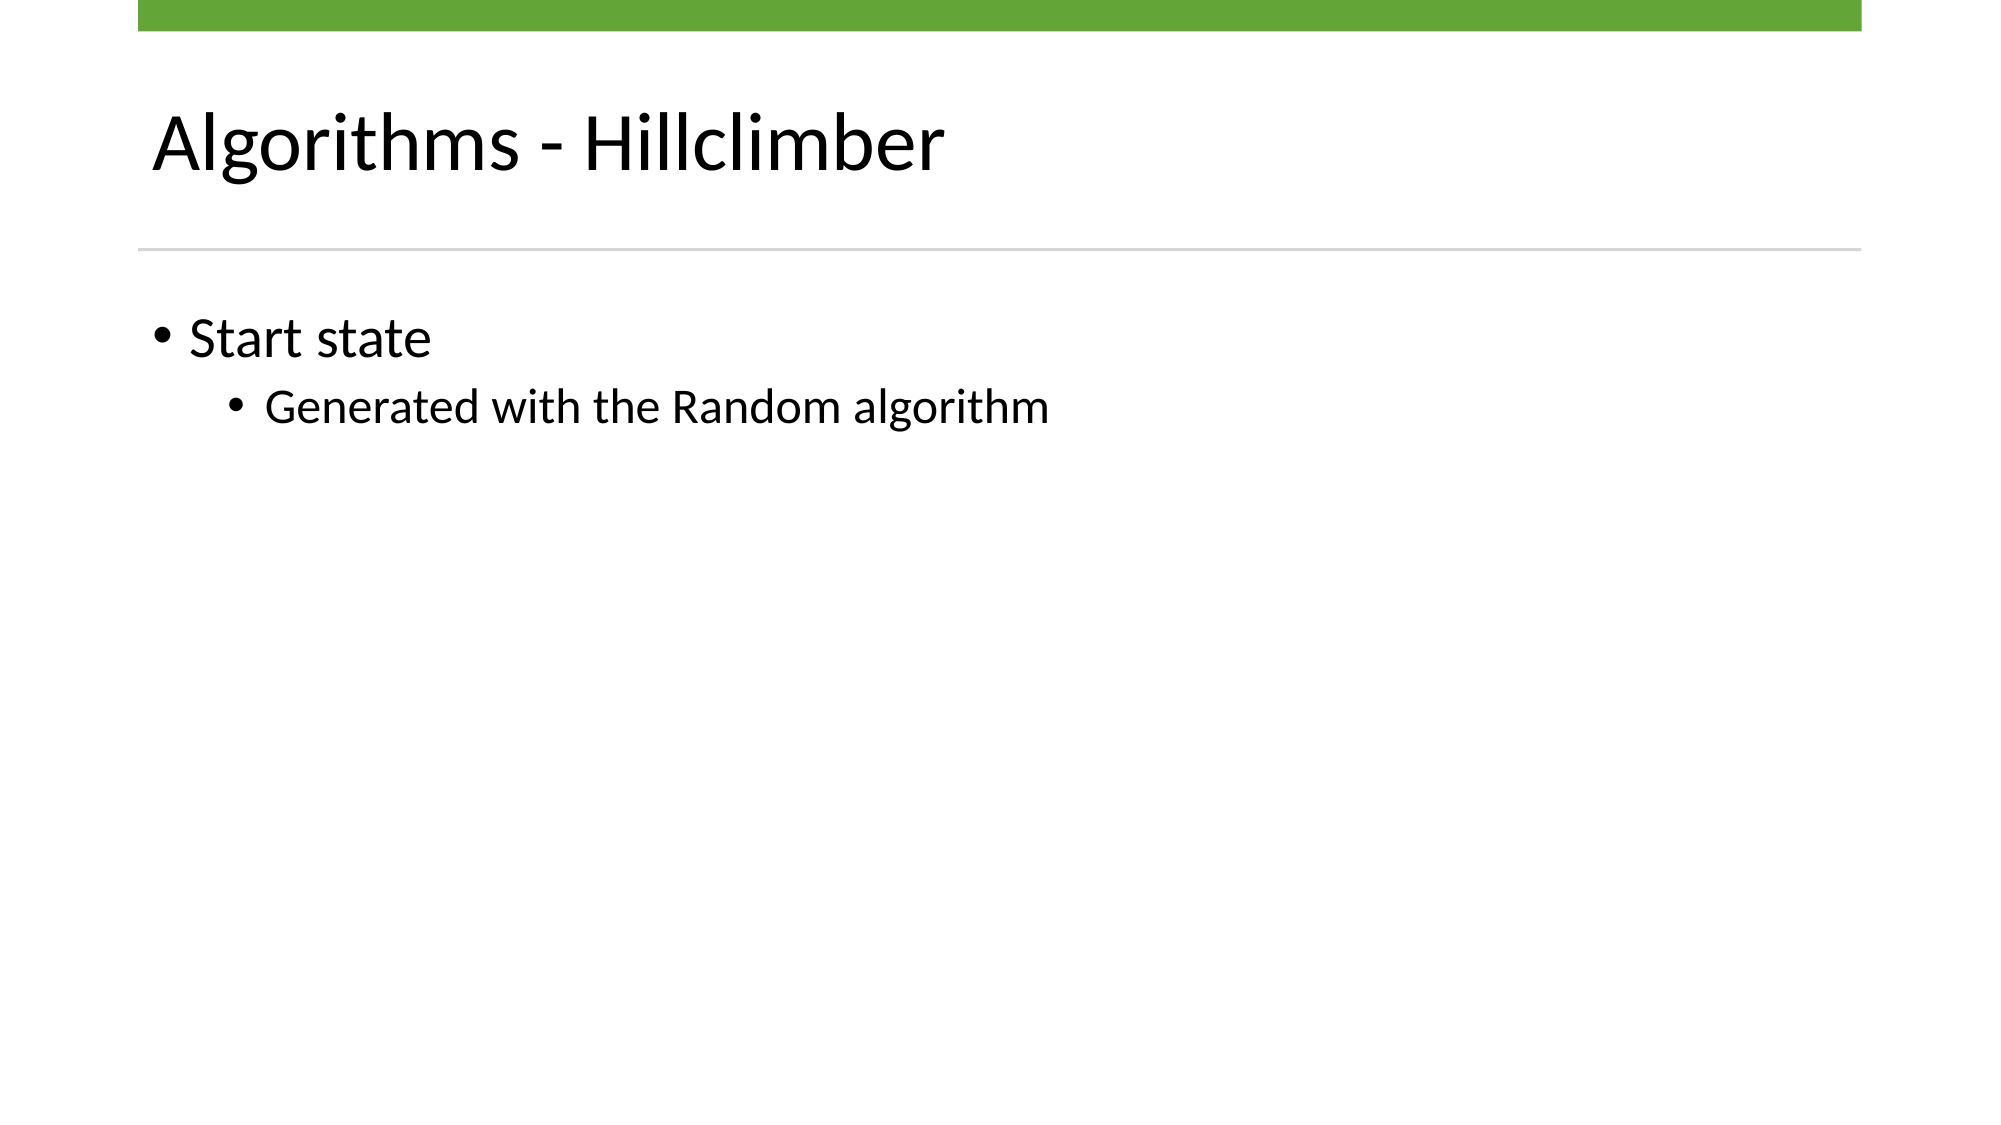

# Algorithms - Hillclimber

Start state
Generated with the Random algorithm